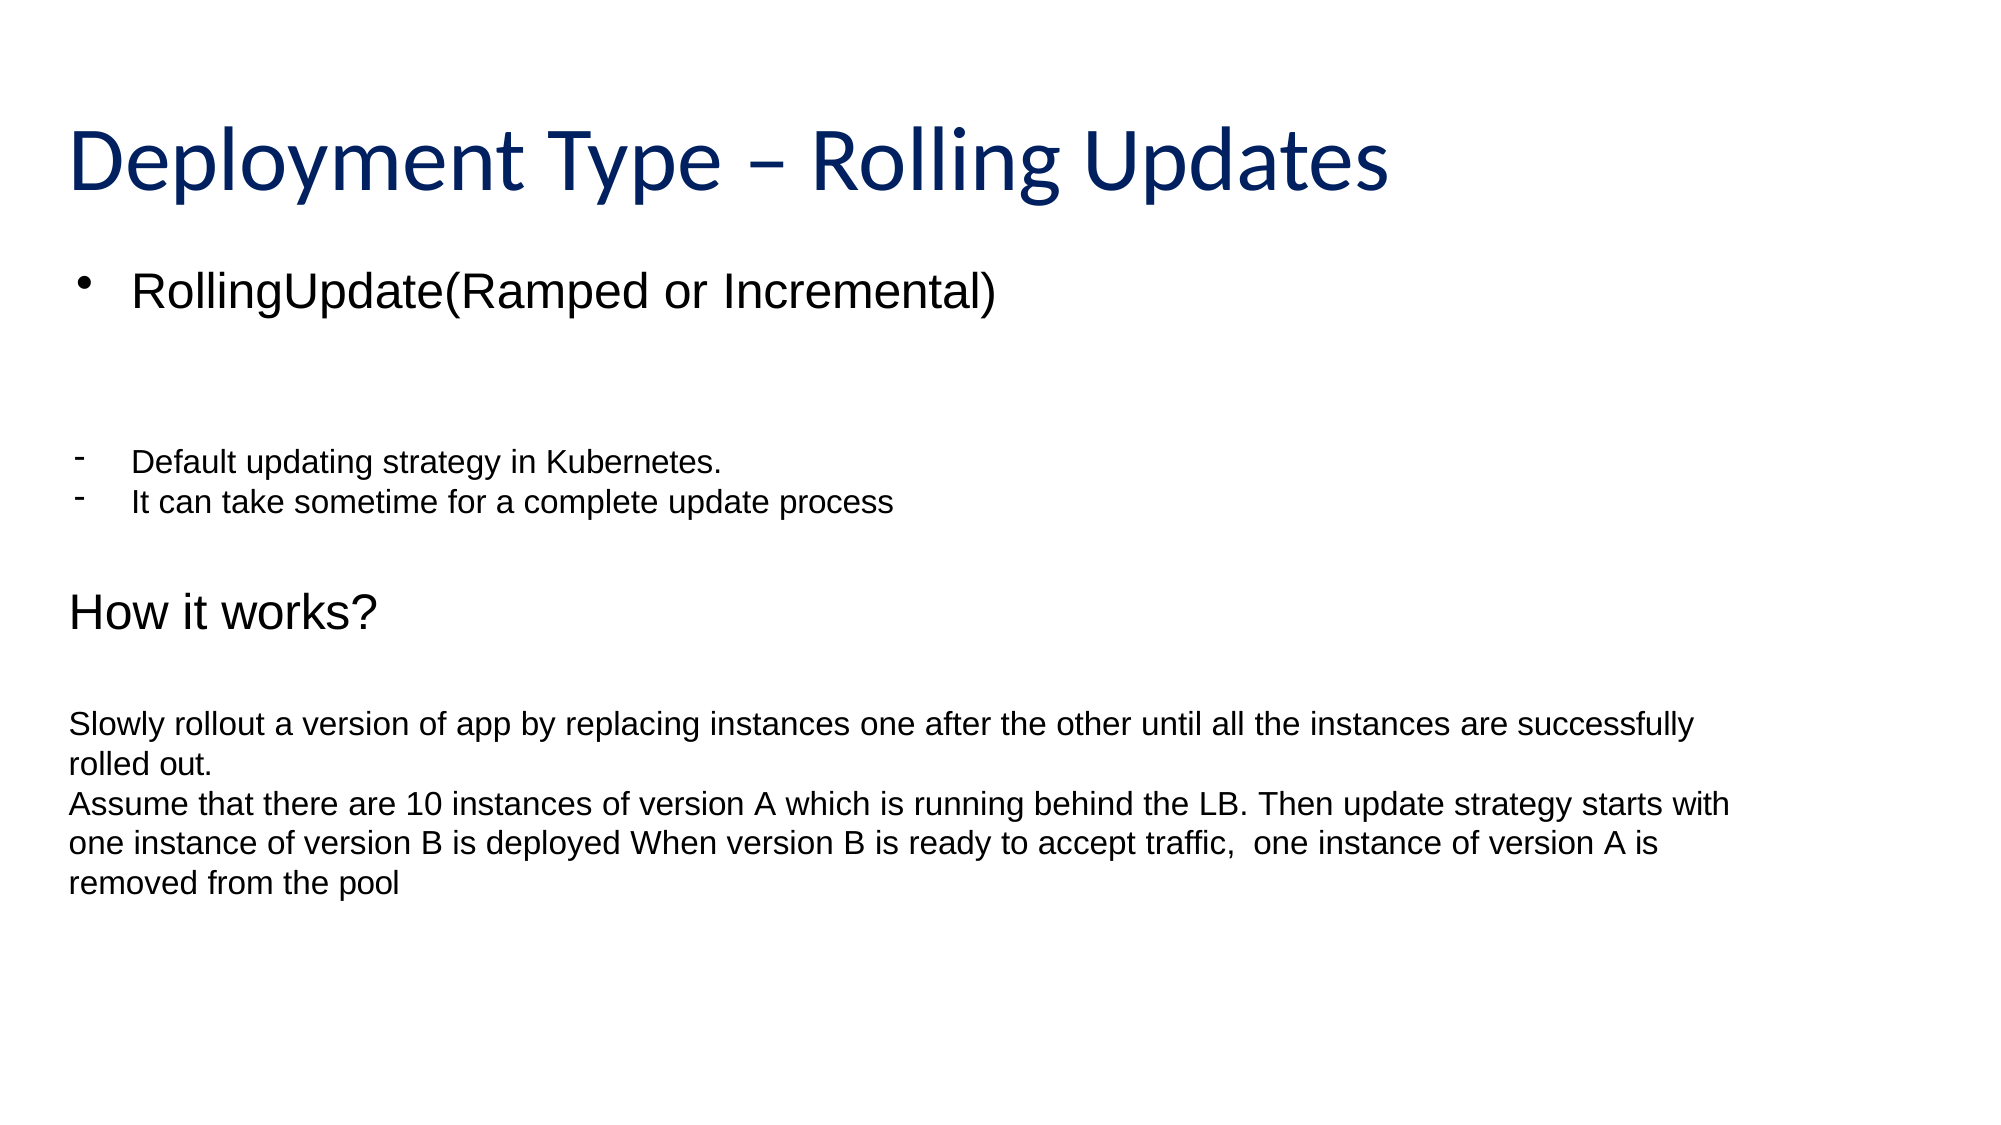

# Deployment Type – Rolling Updates
RollingUpdate(Ramped or Incremental)
Default updating strategy in Kubernetes.
It can take sometime for a complete update process
How it works?
Slowly rollout a version of app by replacing instances one after the other until all the instances are successfully rolled out.
Assume that there are 10 instances of version A which is running behind the LB. Then update strategy starts with one instance of version B is deployed When version B is ready to accept traffic, one instance of version A is removed from the pool